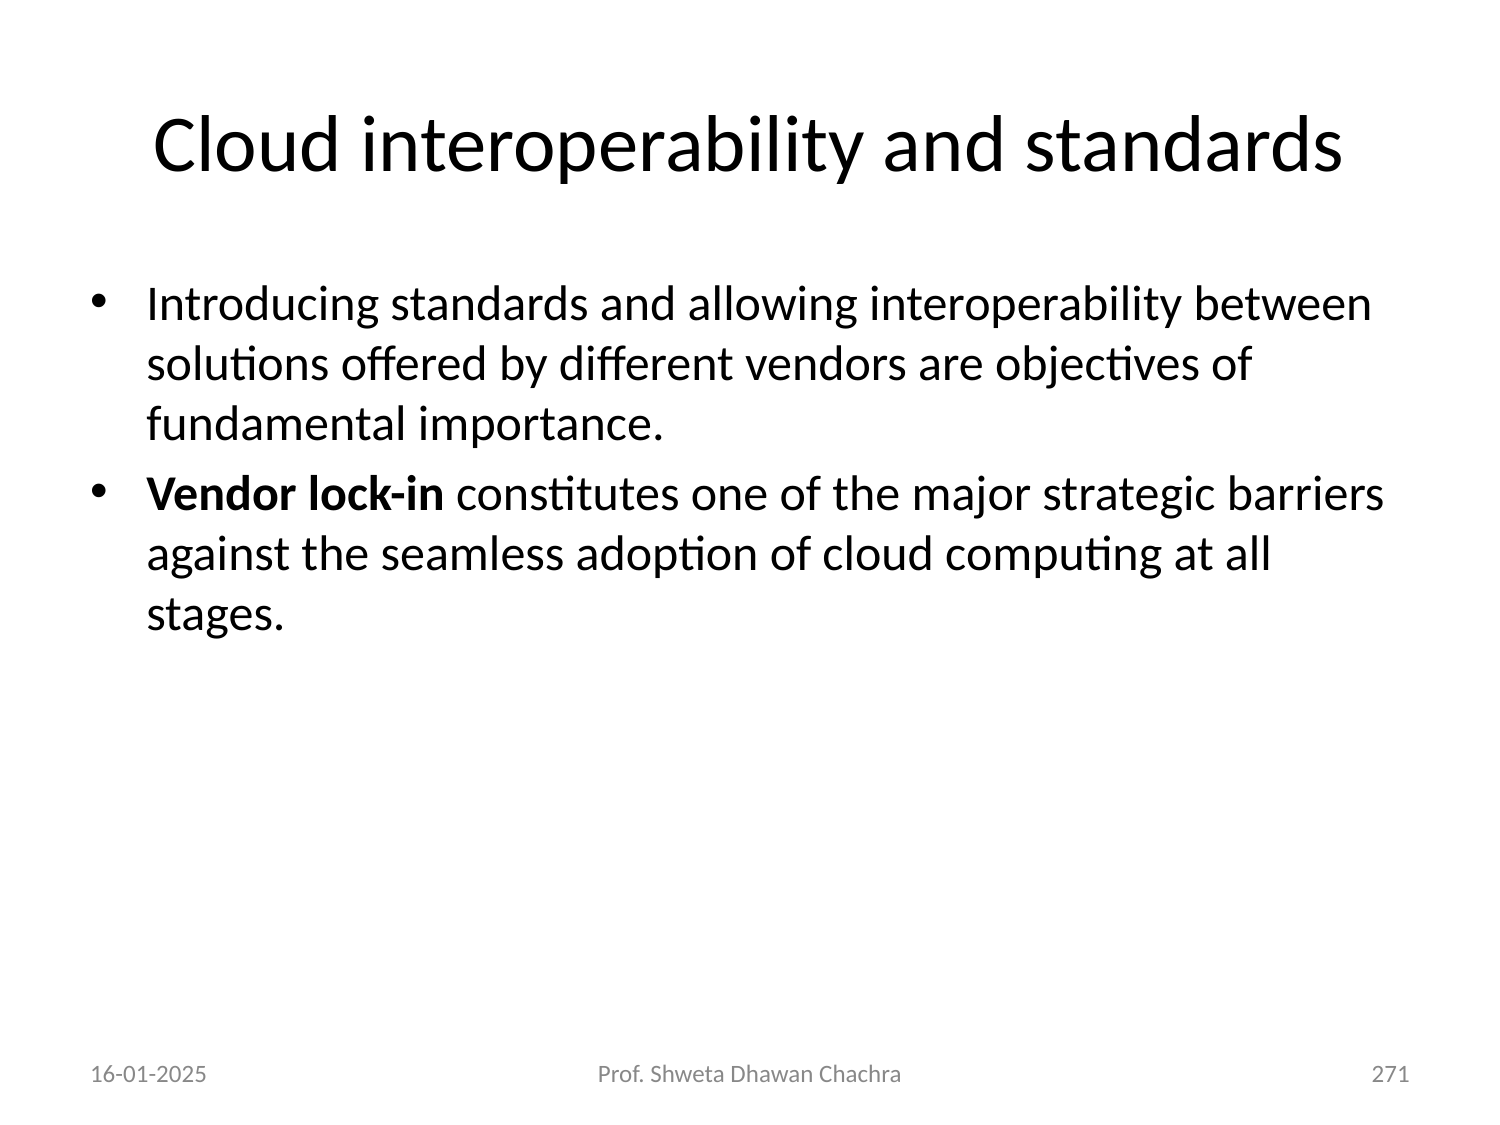

# Cloud interoperability and standards
Introducing standards and allowing interoperability between solutions offered by different vendors are objectives of fundamental importance.
Vendor lock-in constitutes one of the major strategic barriers against the seamless adoption of cloud computing at all stages.
16-01-2025
Prof. Shweta Dhawan Chachra
271